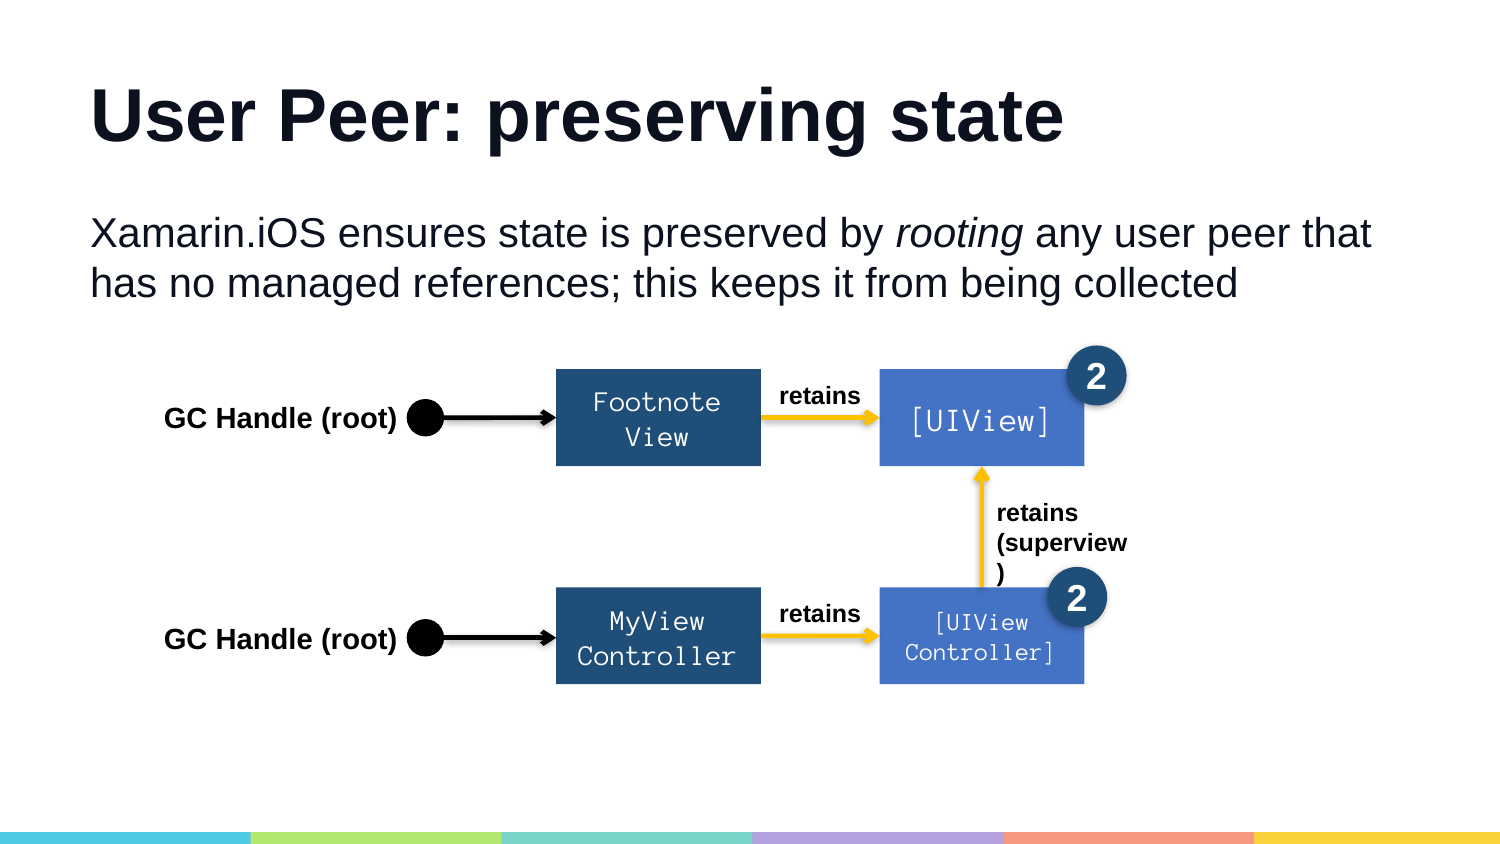

# User Peer: preserving state
Xamarin.iOS ensures state is preserved by rooting any user peer that has no managed references; this keeps it from being collected
2

[UIView]
Footnote
View
retains
GC Handle (root)

retains
(superview)
2

MyView
Controller
[UIView
Controller]
retains
GC Handle (root)